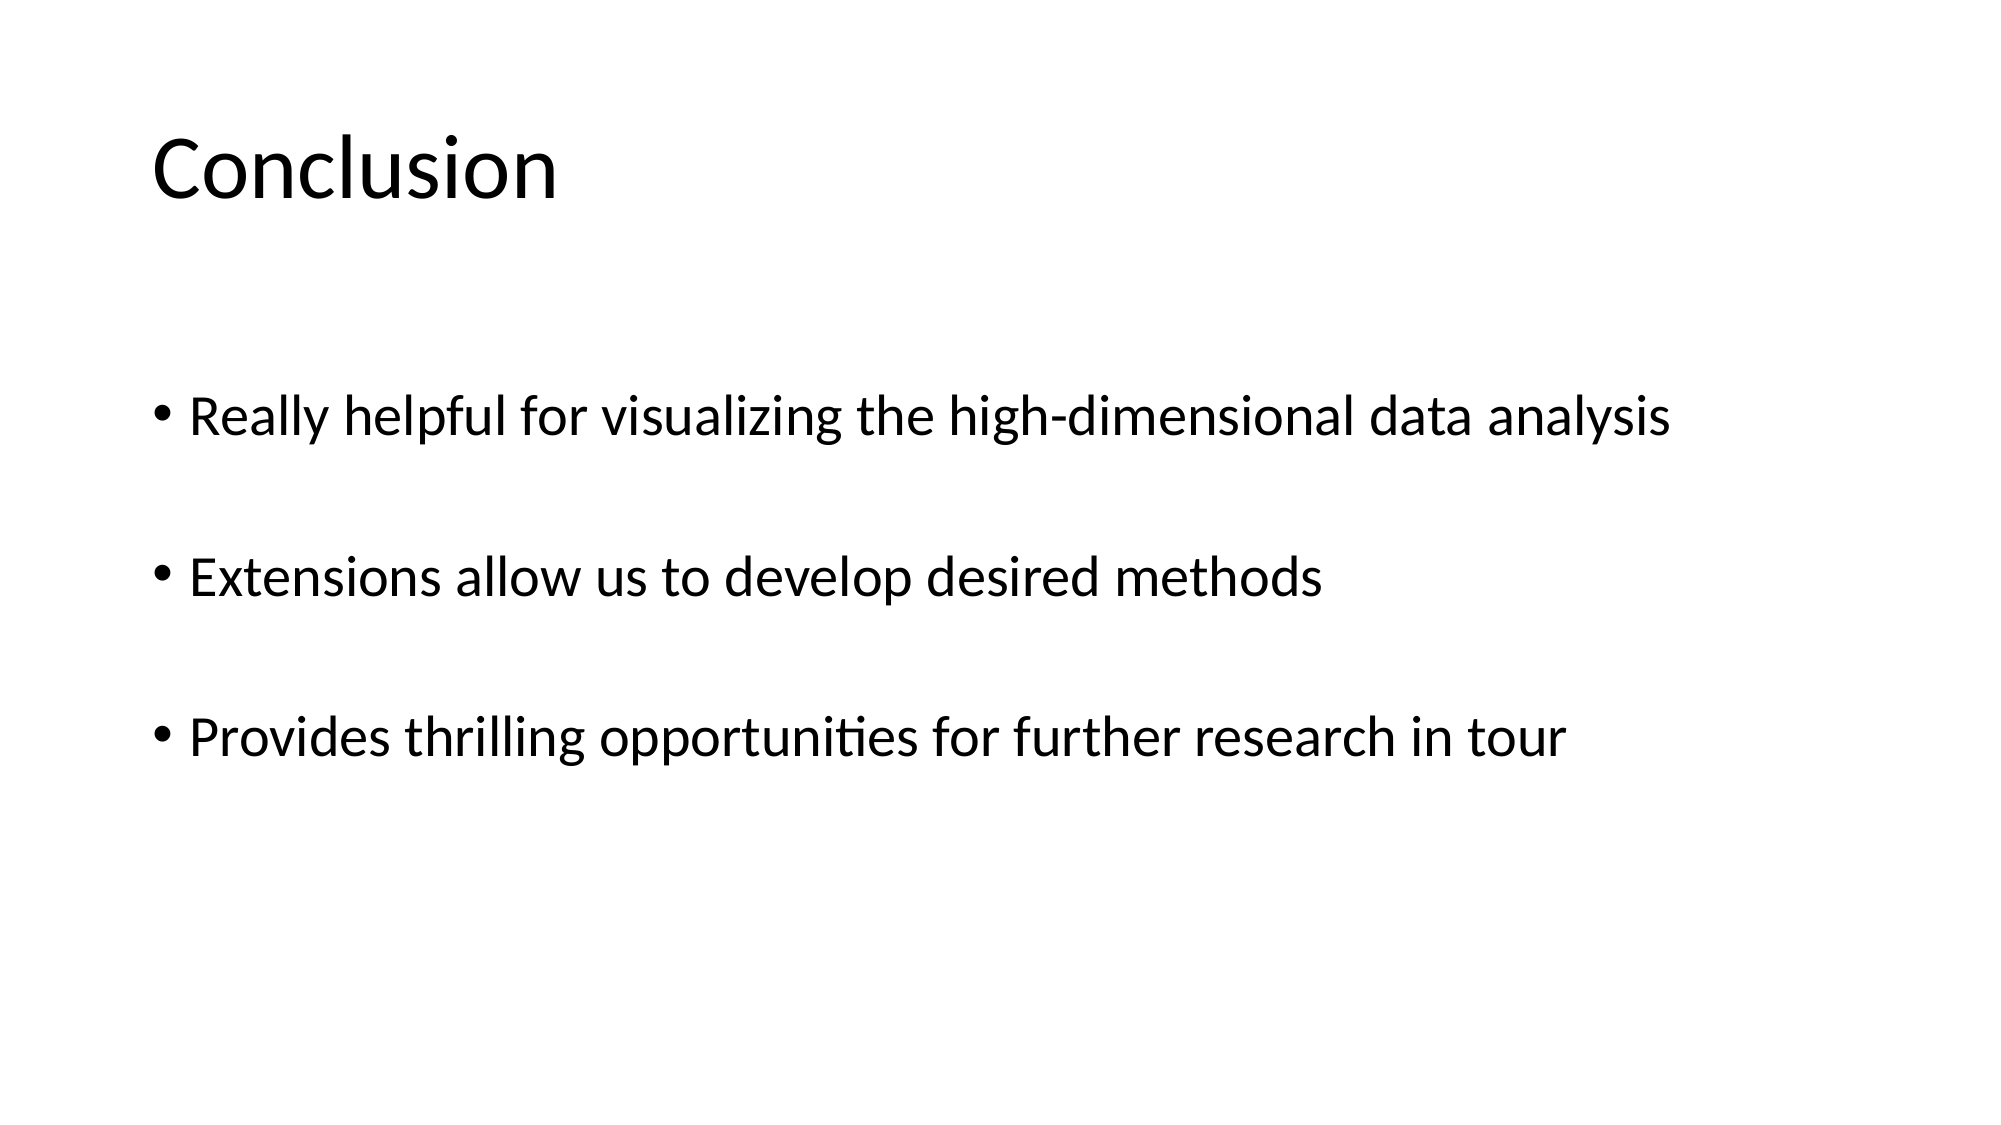

# Conclusion
Really helpful for visualizing the high-dimensional data analysis
Extensions allow us to develop desired methods
Provides thrilling opportunities for further research in tour